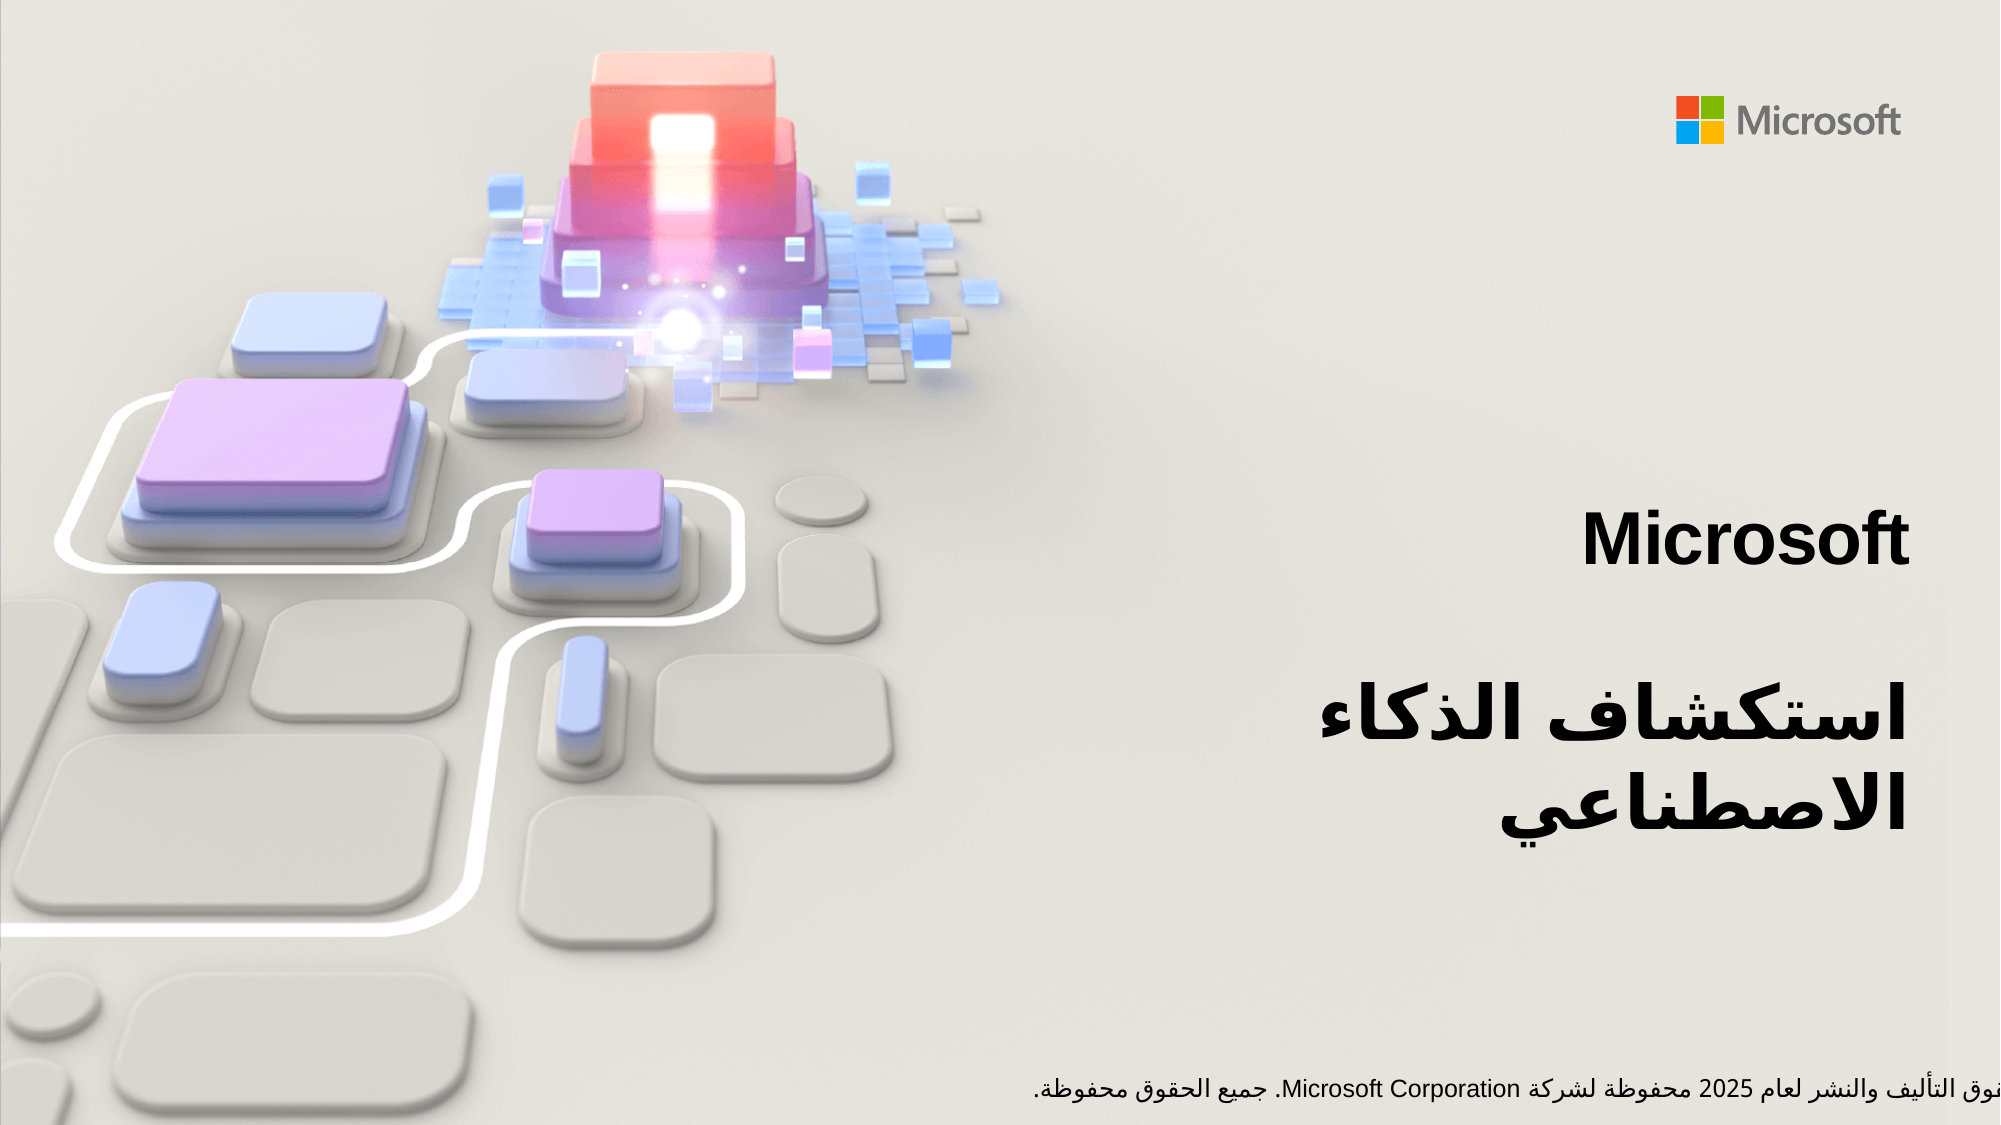

# Microsoft
استكشاف الذكاء الاصطناعي
© حقوق التأليف والنشر لعام 2025 محفوظة لشركة Microsoft Corporation. جميع الحقوق محفوظة.